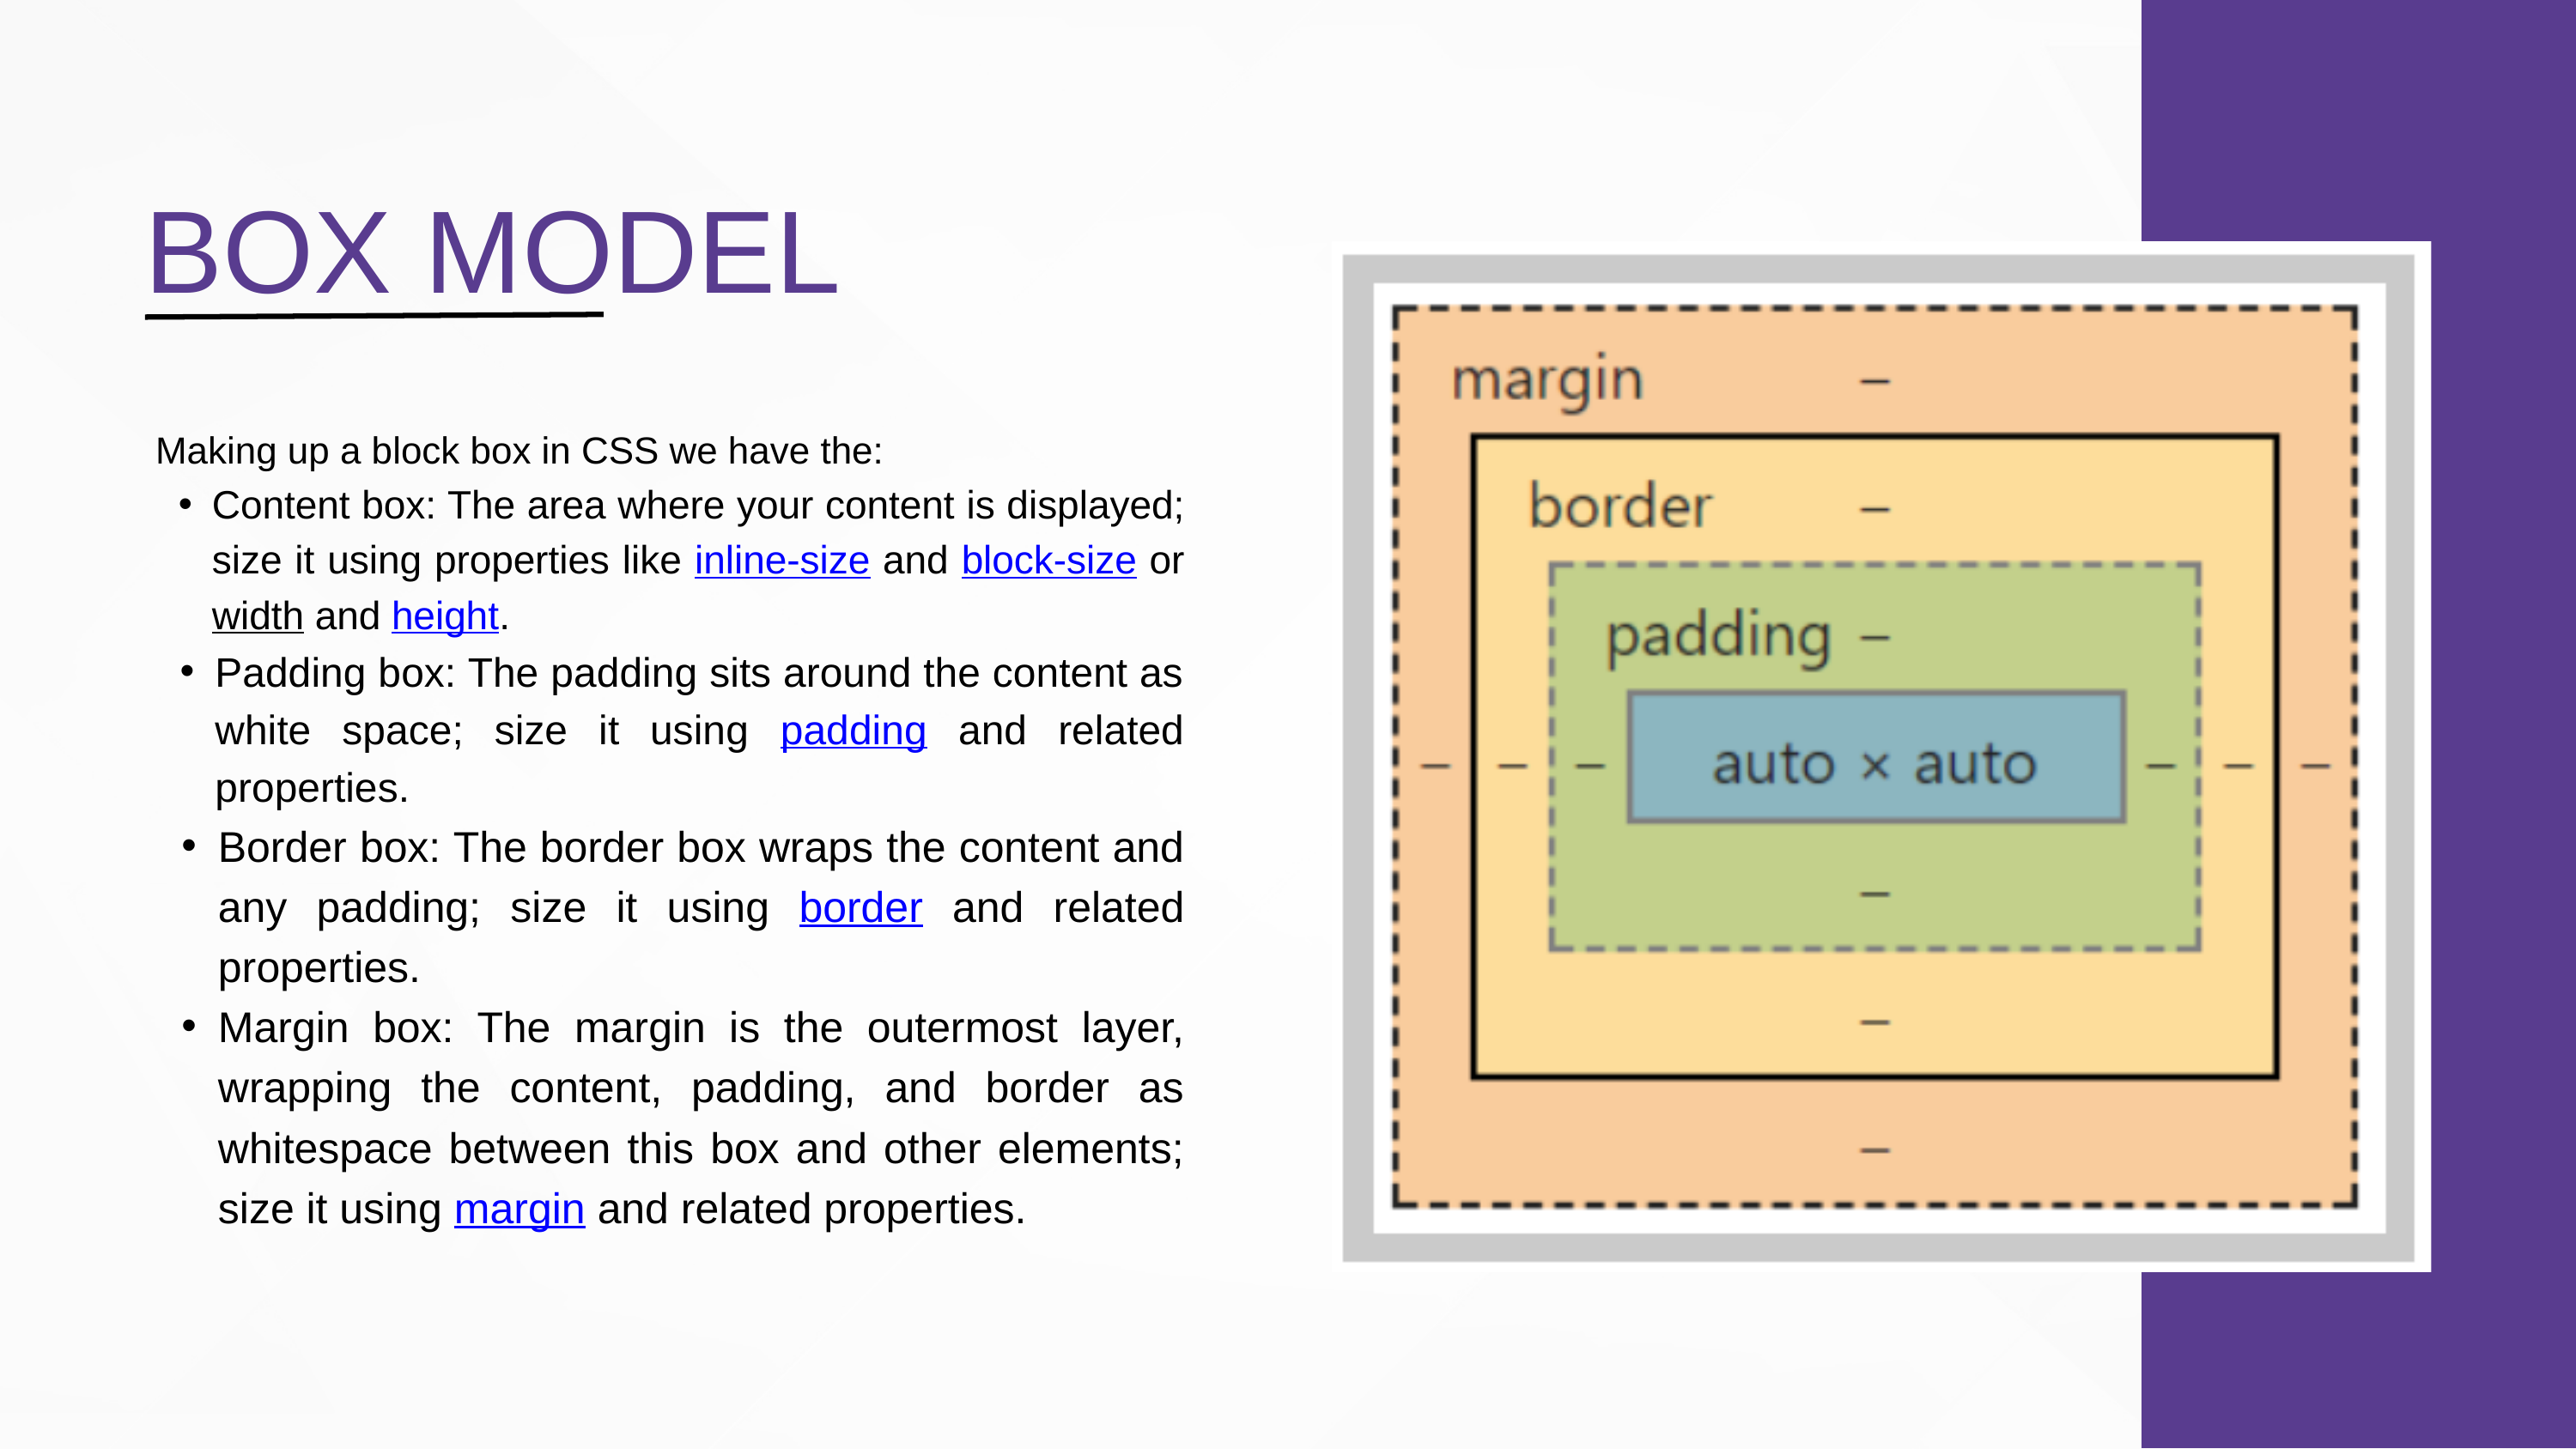

BOX MODEL

 Making up a block box in CSS we have the:
Content box: The area where your content is displayed; size it using properties like inline-size and block-size or width and height.
Padding box: The padding sits around the content as white space; size it using padding and related properties.
Border box: The border box wraps the content and any padding; size it using border and related properties.
Margin box: The margin is the outermost layer, wrapping the content, padding, and border as whitespace between this box and other elements; size it using margin and related properties.